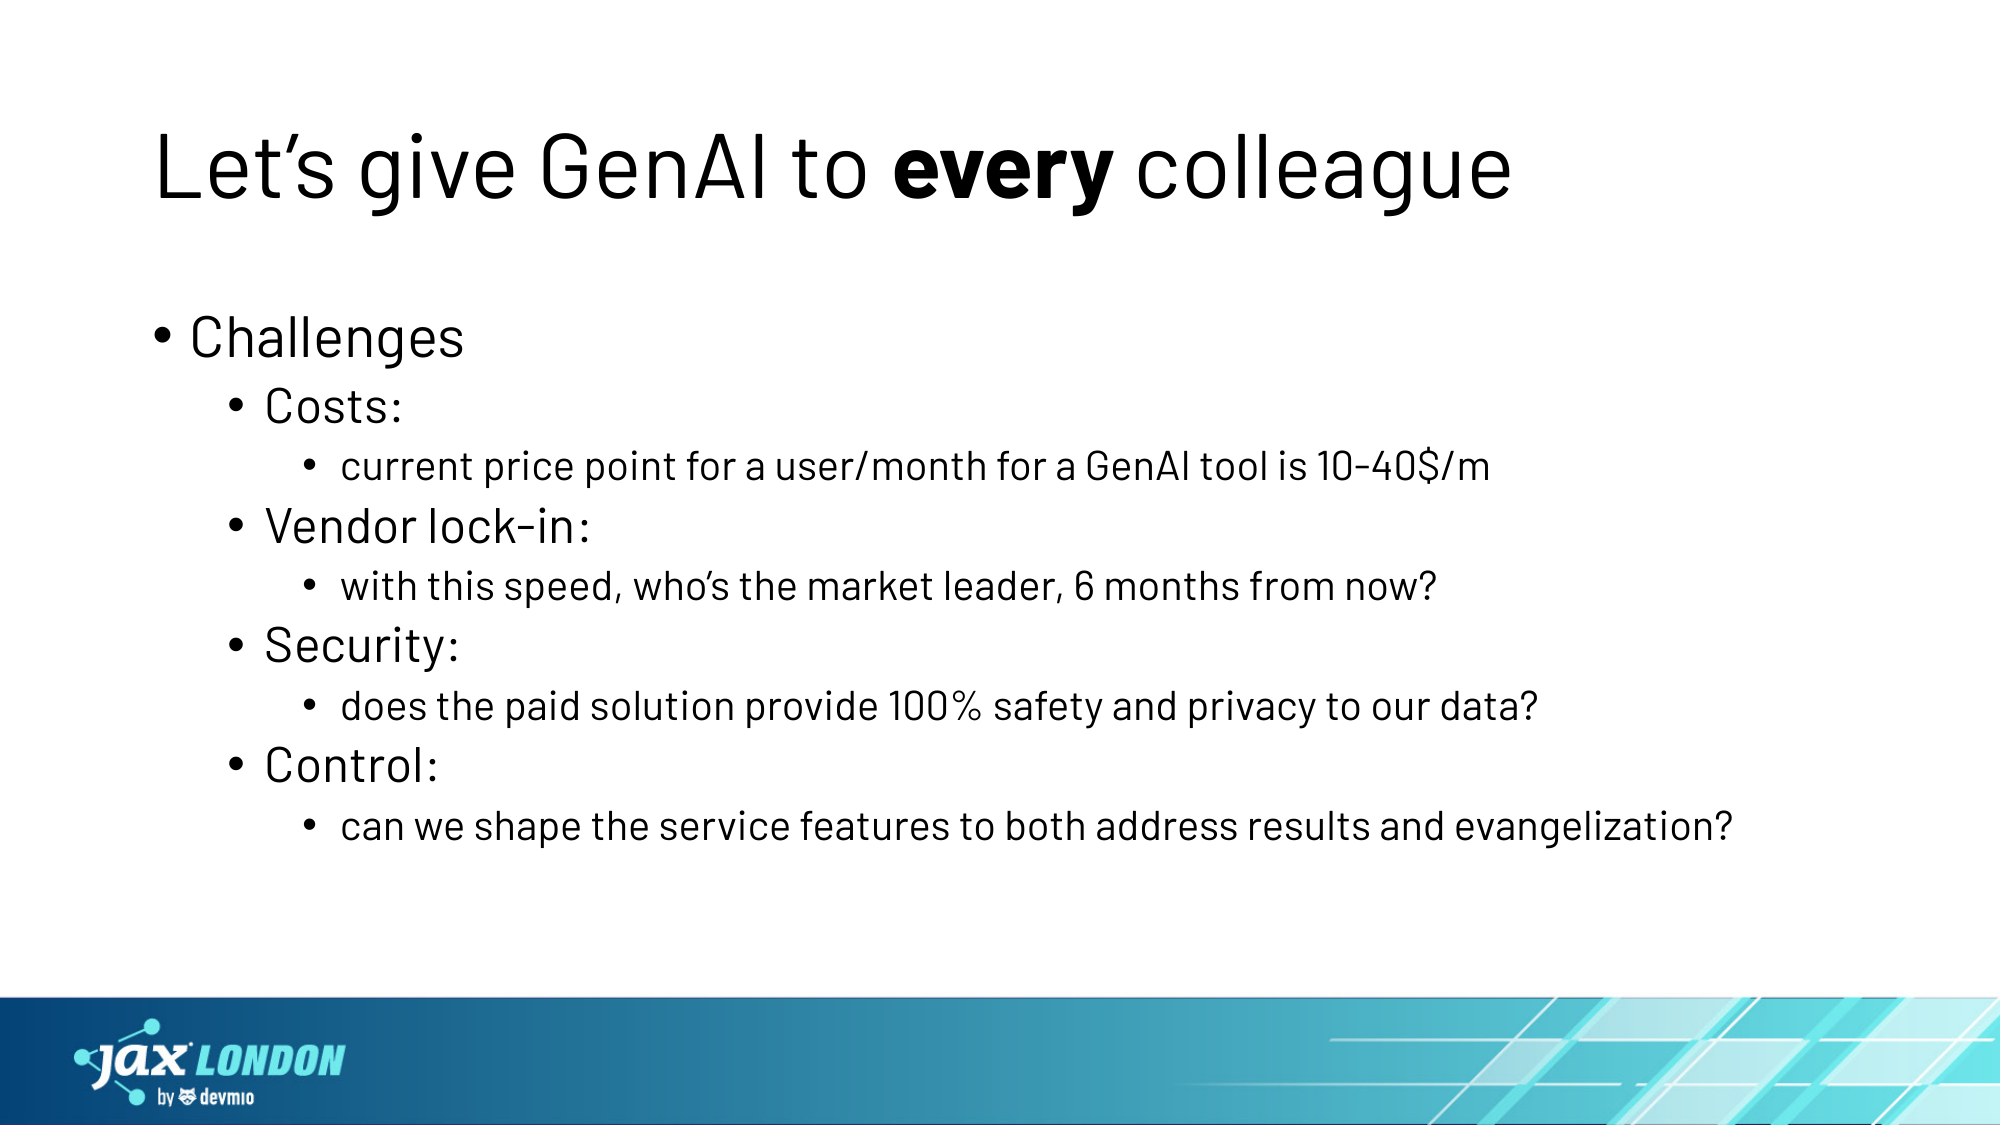

# Let’s give GenAI to every colleague
Challenges
Costs:
current price point for a user/month for a GenAI tool is 10-40$/m
Vendor lock-in:
with this speed, who’s the market leader, 6 months from now?
Security:
does the paid solution provide 100% safety and privacy to our data?
Control:
can we shape the service features to both address results and evangelization?